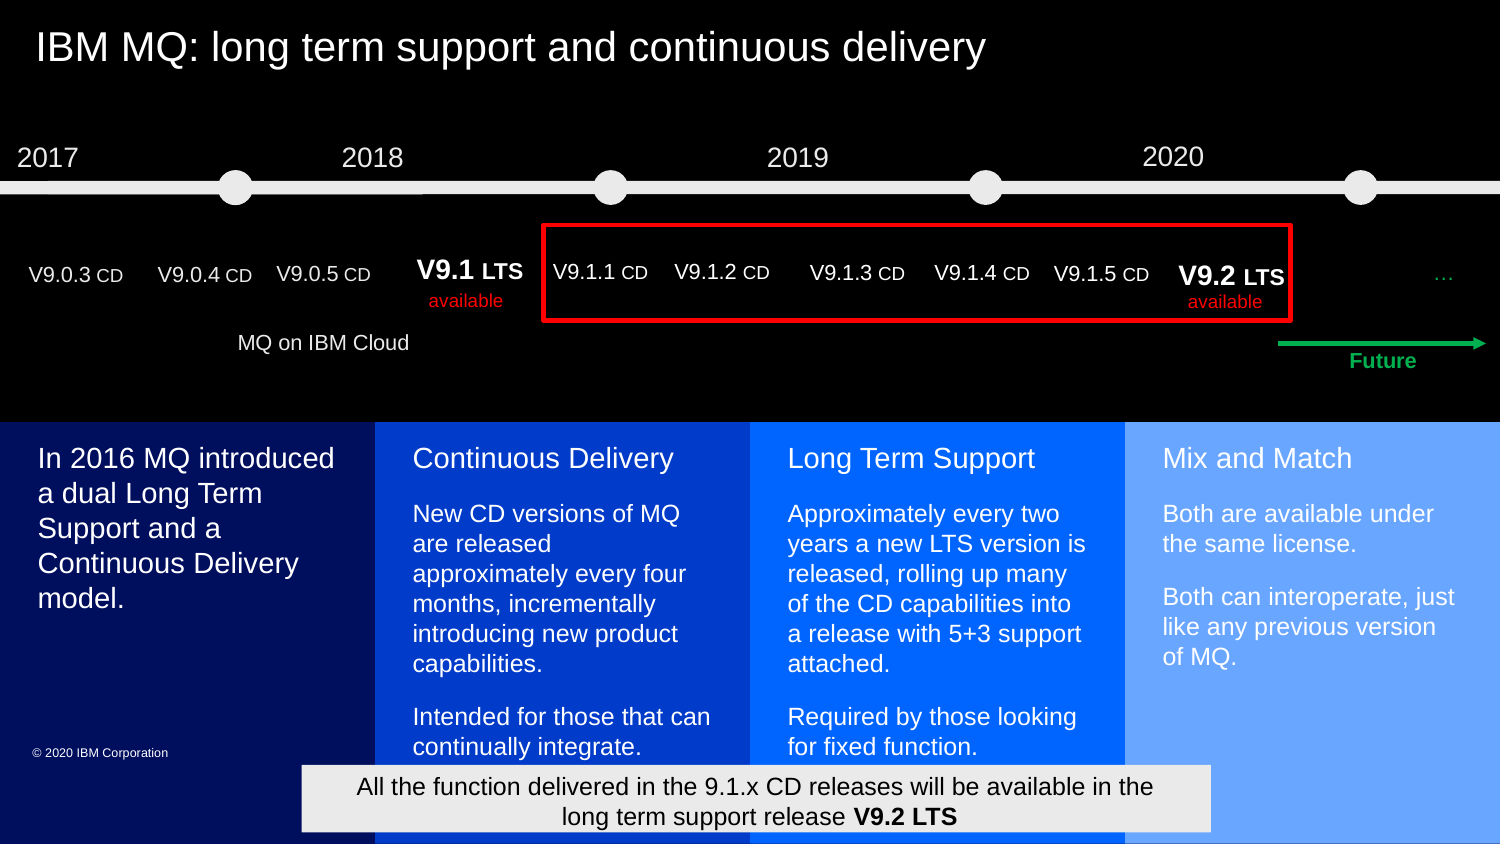

# IBM MQ: long term support and continuous delivery
2020
2019

2014
2015
2017
2018
2016

V9.1 LTS
V9.0 LTS
V8.0
V9.2 LTS
V9.1.2 CD
V9.1.1 CD
V9.1.3 CD
V9.1.4 CD
…
V9.1.5 CD
V9.0.2 CD
V9.0.5 CD
V9.0.1 CD
V9.0.3 CD
V9.0.4 CD
available
available
IBM MQ Appliance
M2001
IBM MQ Appliance
M2000
MQ on IBM Cloud
Future
In 2016 MQ introduced a dual Long Term Support and a Continuous Delivery model.
Continuous Delivery
New CD versions of MQ are released approximately every four months, incrementally introducing new product capabilities.
Intended for those that can continually integrate.
Long Term Support
Approximately every two years a new LTS version is released, rolling up many of the CD capabilities into a release with 5+3 support attached.
Required by those looking for fixed function.
Mix and Match
Both are available under the same license.
Both can interoperate, just like any previous version of MQ.

© 2020 IBM Corporation
All the function delivered in the 9.1.x CD releases will be available in the
 long term support release V9.2 LTS